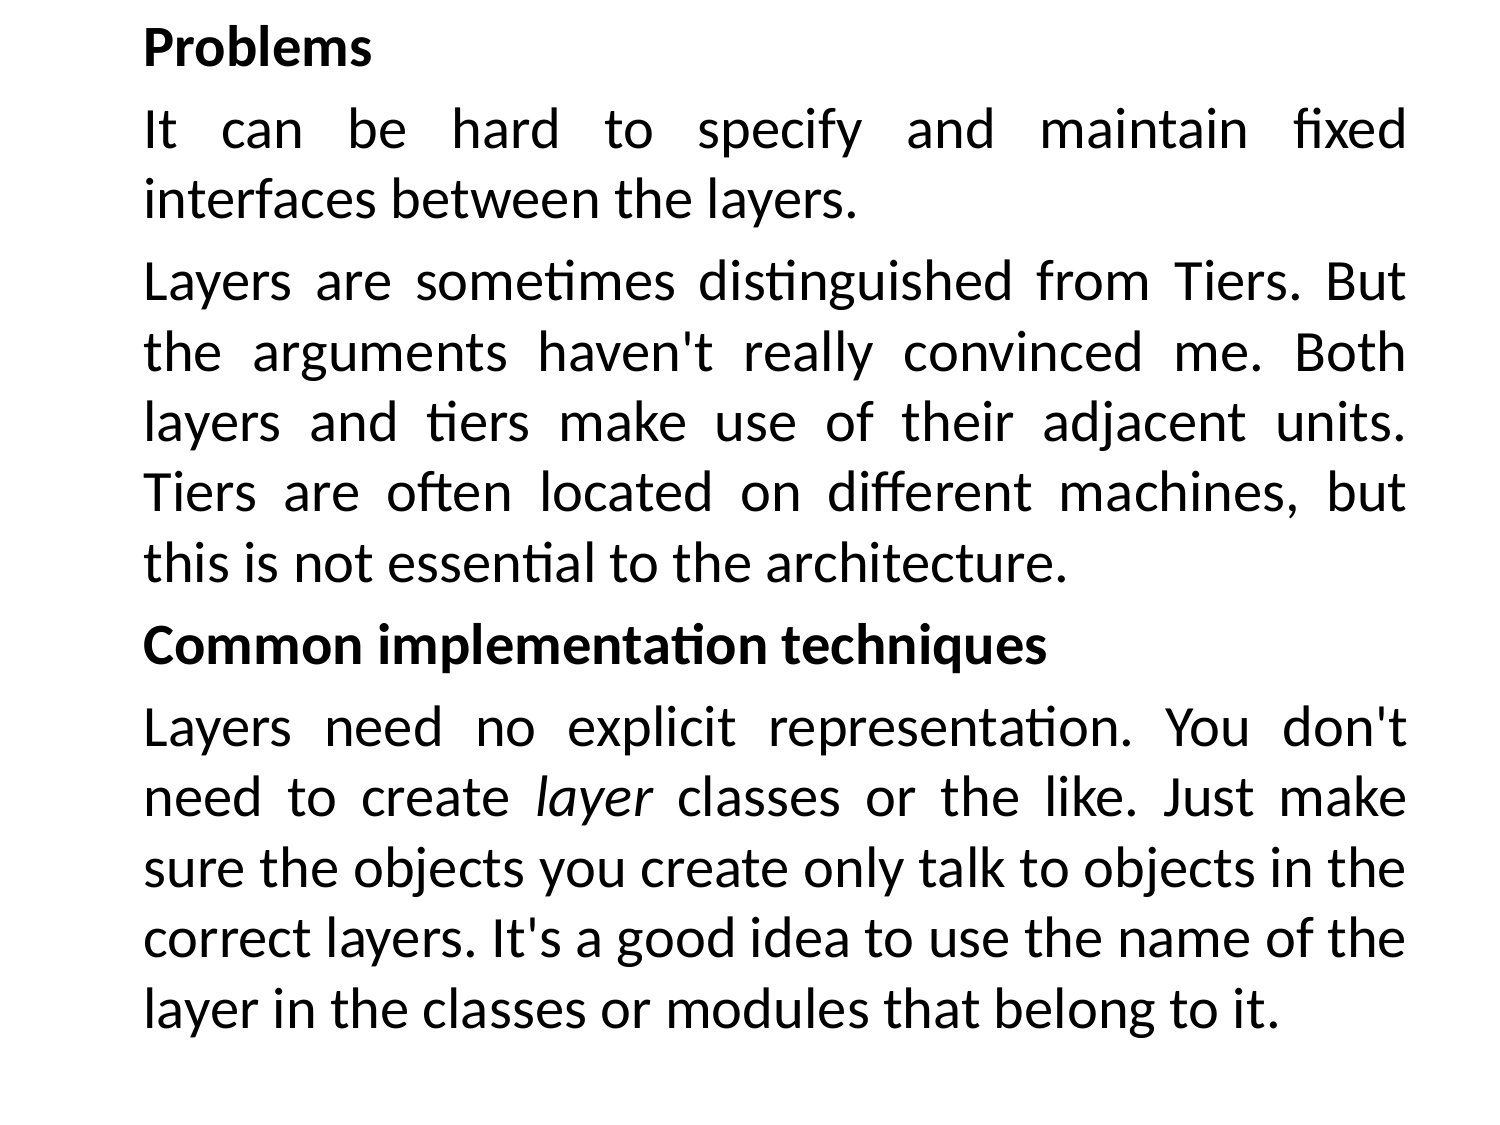

Problems
	It can be hard to specify and maintain fixed interfaces between the layers.
	Layers are sometimes distinguished from Tiers. But the arguments haven't really convinced me. Both layers and tiers make use of their adjacent units. Tiers are often located on different machines, but this is not essential to the architecture.
	Common implementation techniques
	Layers need no explicit representation. You don't need to create layer classes or the like. Just make sure the objects you create only talk to objects in the correct layers. It's a good idea to use the name of the layer in the classes or modules that belong to it.